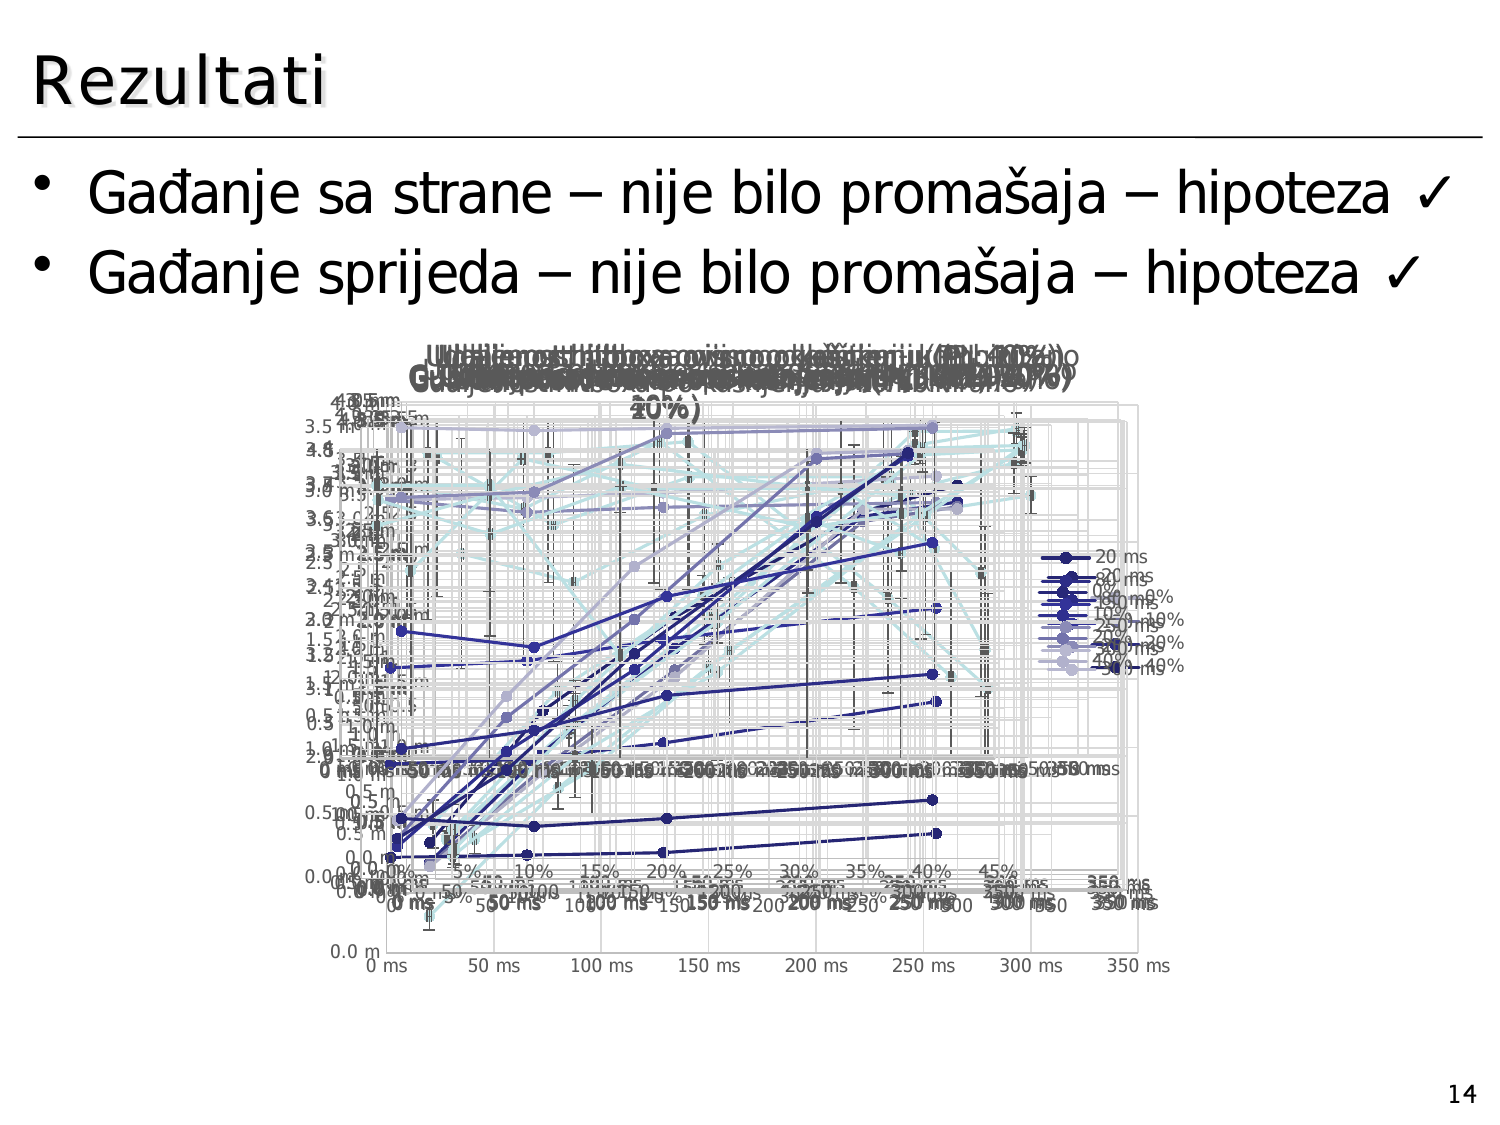

# Rezultati
Gađanje sa strane – nije bilo promašaja – hipoteza ✓
Gađanje sprijeda – nije bilo promašaja – hipoteza ✓

### Chart: Udaljenost hitboxa ovisno o kašnjenju (PL: 20%)

| Category |  |
|---|---|

### Chart: Udaljenost hitboxa ovisno o kašnjenju (PL: 40%)

| Category |  |
|---|---|

### Chart: Udaljenost hitboxa ovisno o kašnjenju (PL: 0%)

| Category |  |
|---|---|

### Chart: Udaljenost hitboxa ovisno o kašnjenju (PL: 10%)

| Category |  |
|---|---|

### Chart: Udaljenost hitboxa ovisno o gubitku - kombinirano

| Category |  |  |  |  |  |
|---|---|---|---|---|---|

### Chart: Udaljenost hitboxa ovisno o gubitku - kombinirano

| Category |  |  |  |  |  |
|---|---|---|---|---|---|

### Chart: Udaljenost hitboxa ovisno o kašnjenju (PL: 0%)

| Category |  |
|---|---|

### Chart: Udaljenost hitboxa ovisno o kašnjenju (PL: 10%)

| Category |  |
|---|---|

### Chart: Udaljenost hitboxa ovisno o kašnjenju (PL: 40%)

| Category |  |
|---|---|

### Chart: Udaljenost hitboxa ovisno o kašnjenju (PL: 20%)

| Category |  |
|---|---|

### Chart: Gubitak posade ovisno o kašnjenju (PL: 10%)

| Category |  |
|---|---|

### Chart: Udaljenost hitboxa po kašnjenju - kombinirano

| Category |  |  |  |  |
|---|---|---|---|---|

### Chart: Gubitak posade ovisno o kašnjenju (PL: 40%)

| Category |  |
|---|---|

### Chart: Gubitak posade ovisno o kašnjenju (PL: 20%)

| Category |  |
|---|---|

### Chart: Gubitak posade ovisno o kašnjenju (PL: 10%)

| Category |  |
|---|---|

### Chart: Gubitak posade ovisno o kašnjenju (PL: 0%)

| Category |  |
|---|---|

### Chart: Gubitak posade ovisno o kašnjenju (PL: 40%)

| Category |  |
|---|---|

### Chart: Gubitak posade ovisno o kašnjenju (PL: 0%)

| Category |  |
|---|---|

### Chart: Udaljenost hitboxa po kašnjenju - kombinirano

| Category |  |  |  |  |
|---|---|---|---|---|

### Chart: Gubitak posade ovisno o kašnjenju (PL: 20%)

| Category |  |
|---|---|
14